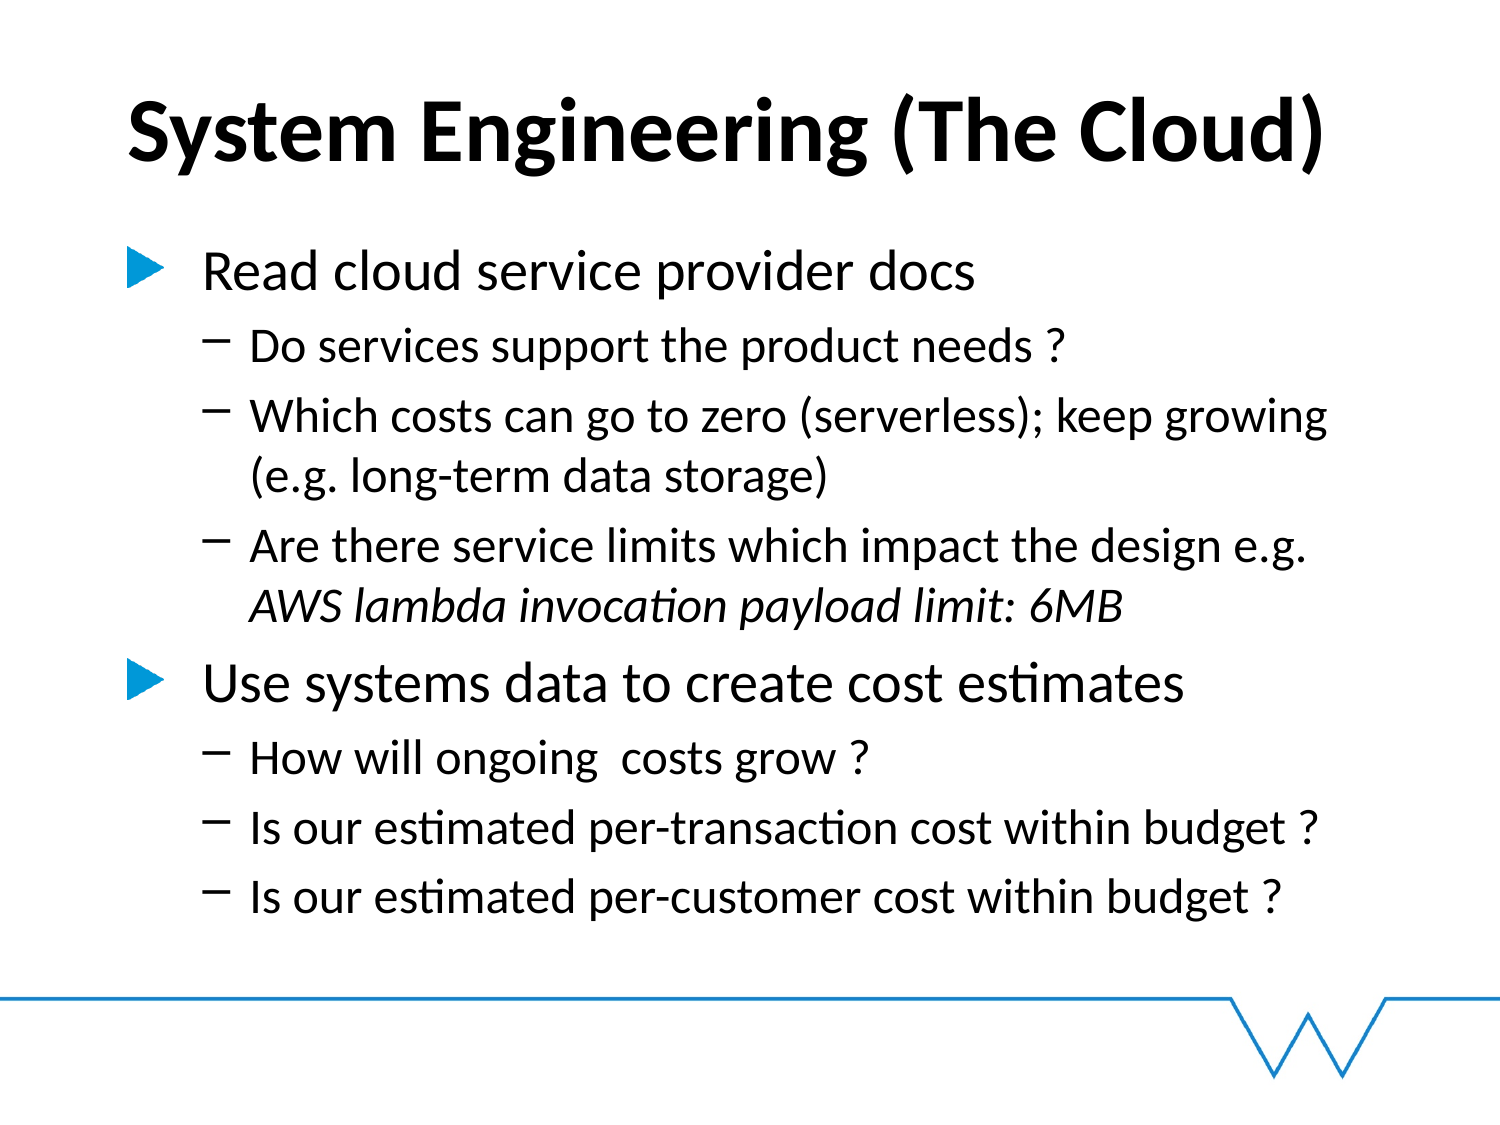

# System Engineering (The Cloud)
Read cloud service provider docs
Do services support the product needs ?
Which costs can go to zero (serverless); keep growing  (e.g. long-term data storage)
Are there service limits which impact the design e.g. AWS lambda invocation payload limit: 6MB
Use systems data to create cost estimates
How will ongoing  costs grow ?
Is our estimated per-transaction cost within budget ?
Is our estimated per-customer cost within budget ?